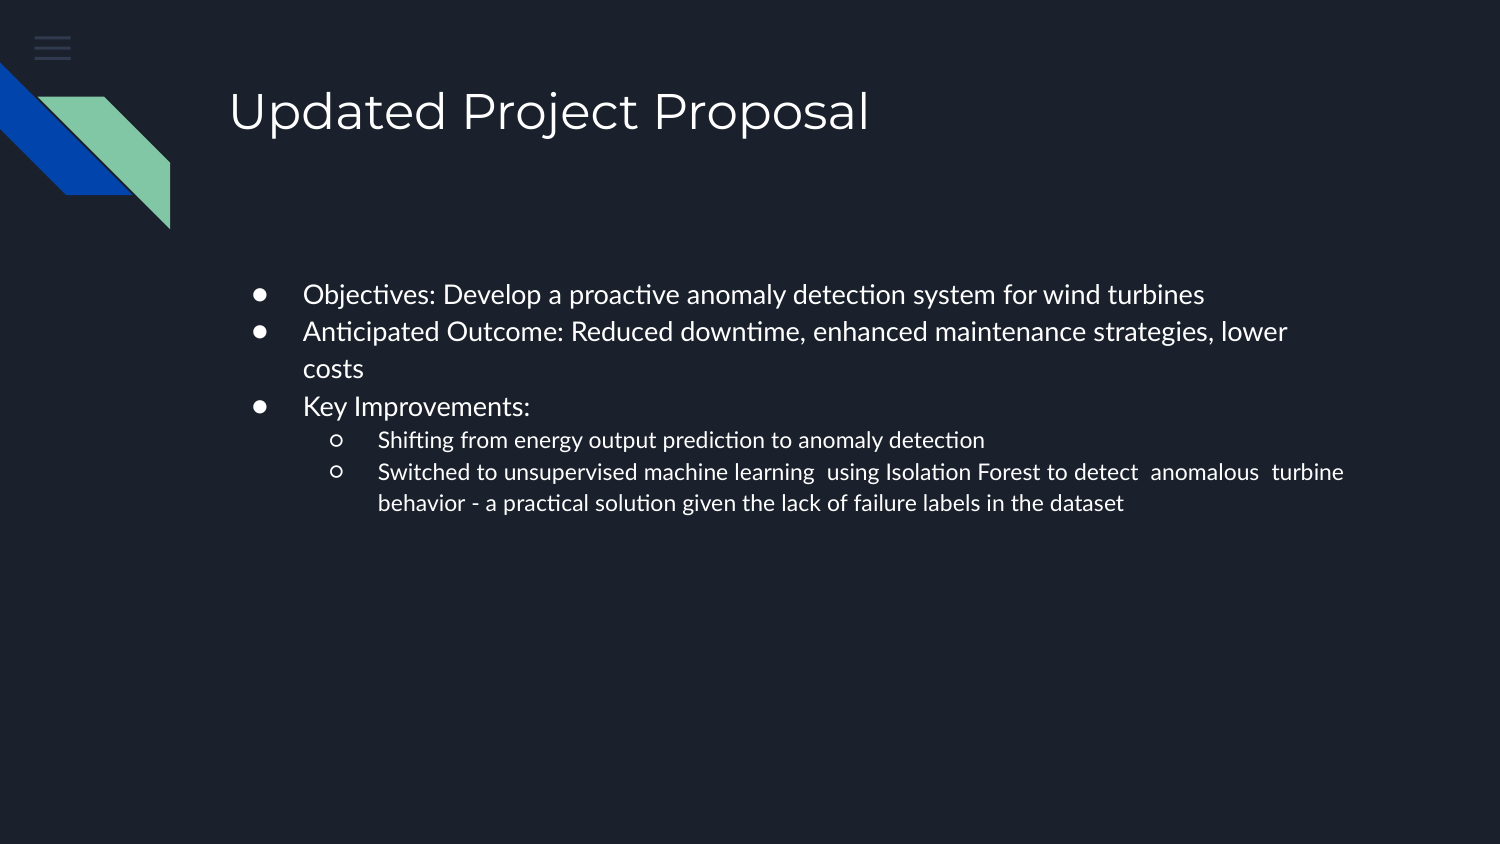

# Updated Project Proposal
Objectives: Develop a proactive anomaly detection system for wind turbines
Anticipated Outcome: Reduced downtime, enhanced maintenance strategies, lower costs
Key Improvements:
Shifting from energy output prediction to anomaly detection
Switched to unsupervised machine learning  using Isolation Forest to detect  anomalous  turbine behavior - a practical solution given the lack of failure labels in the dataset